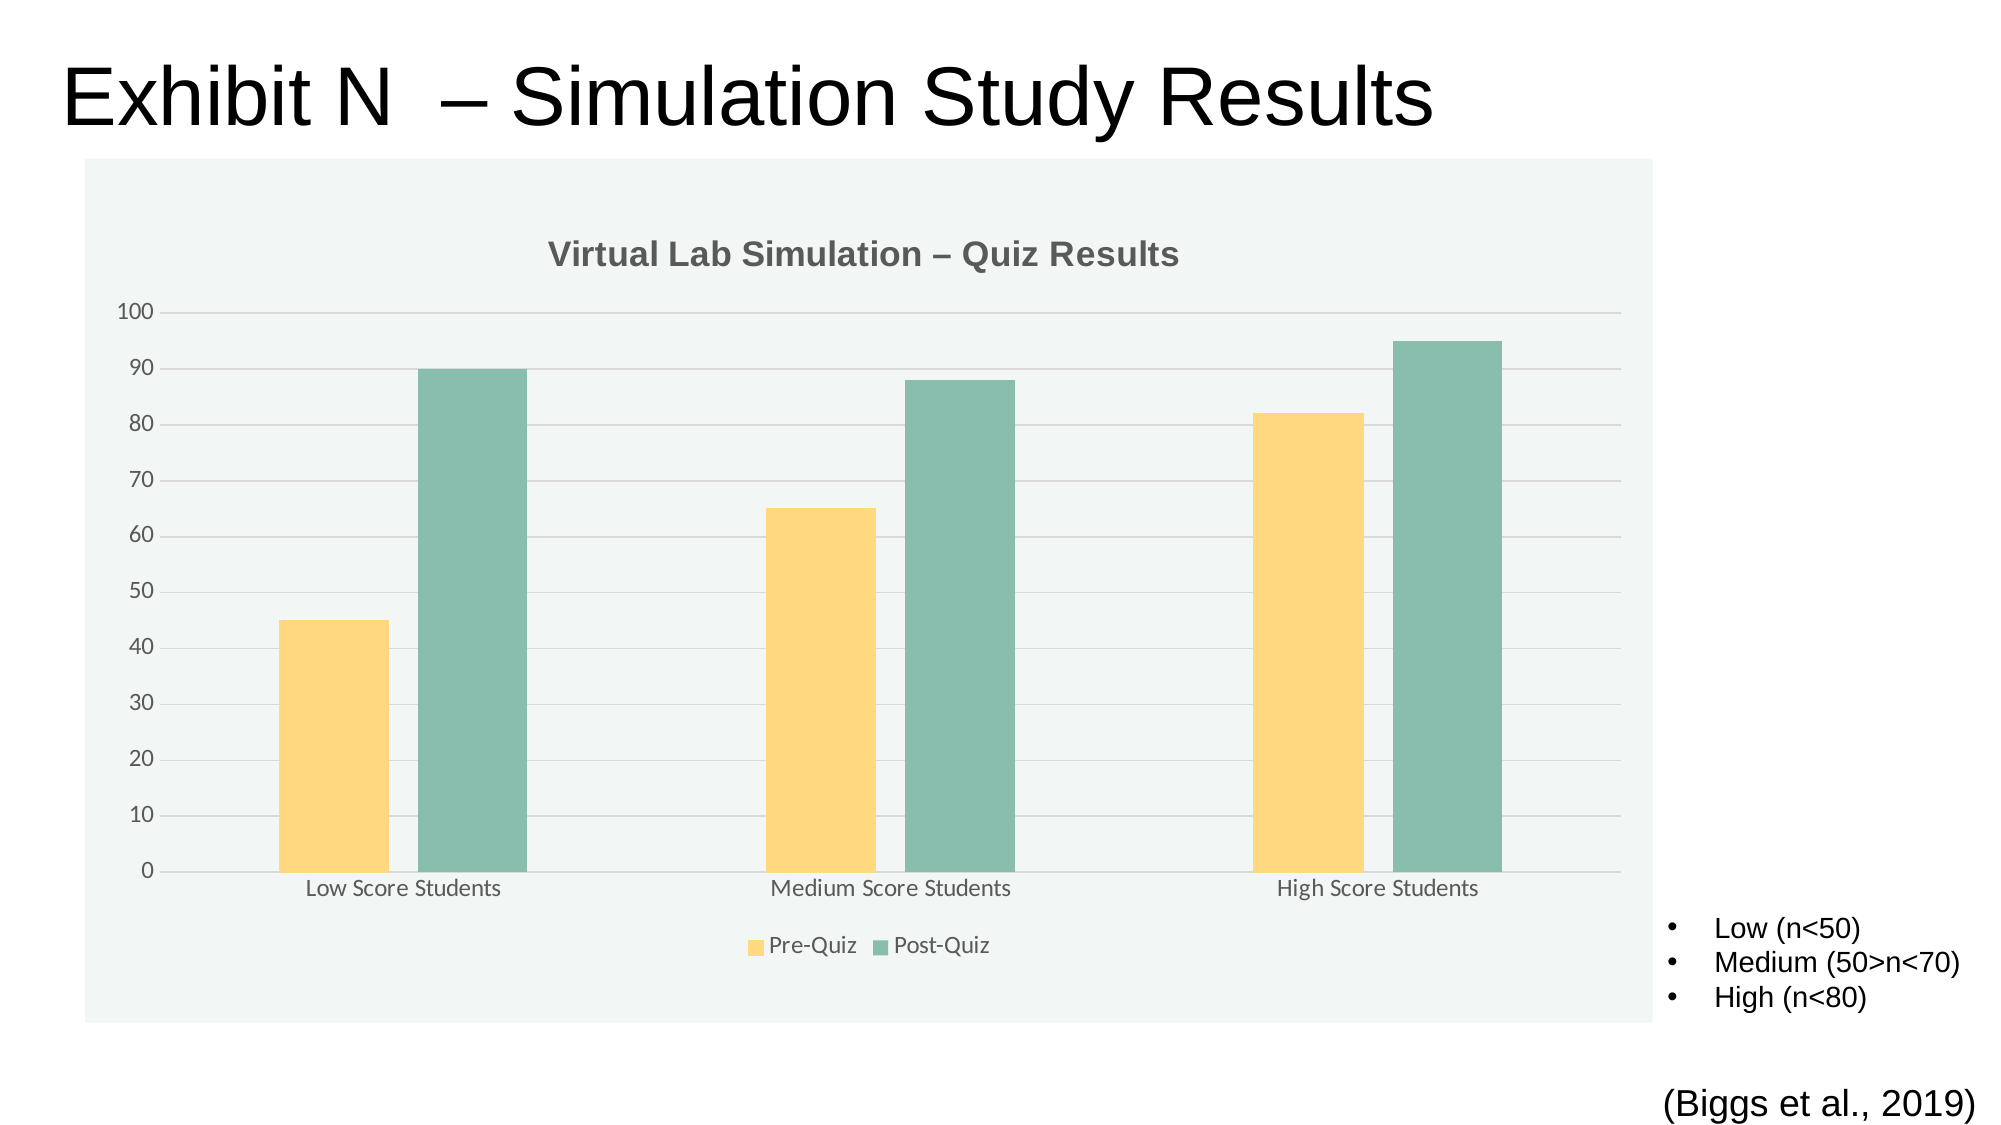

Exhibit N  – Simulation Study Results

### Chart: Virtual Lab Simulation – Quiz Results

| Category | Pre-Quiz | Post-Quiz |
|---|---|---|
| Low Score Students | 45.0 | 90.0 |
| Medium Score Students | 65.0 | 88.0 |
| High Score Students | 82.0 | 95.0 |
Low (n<50)
Medium (50>n<70)
High (n<80)
(Biggs et al., 2019)